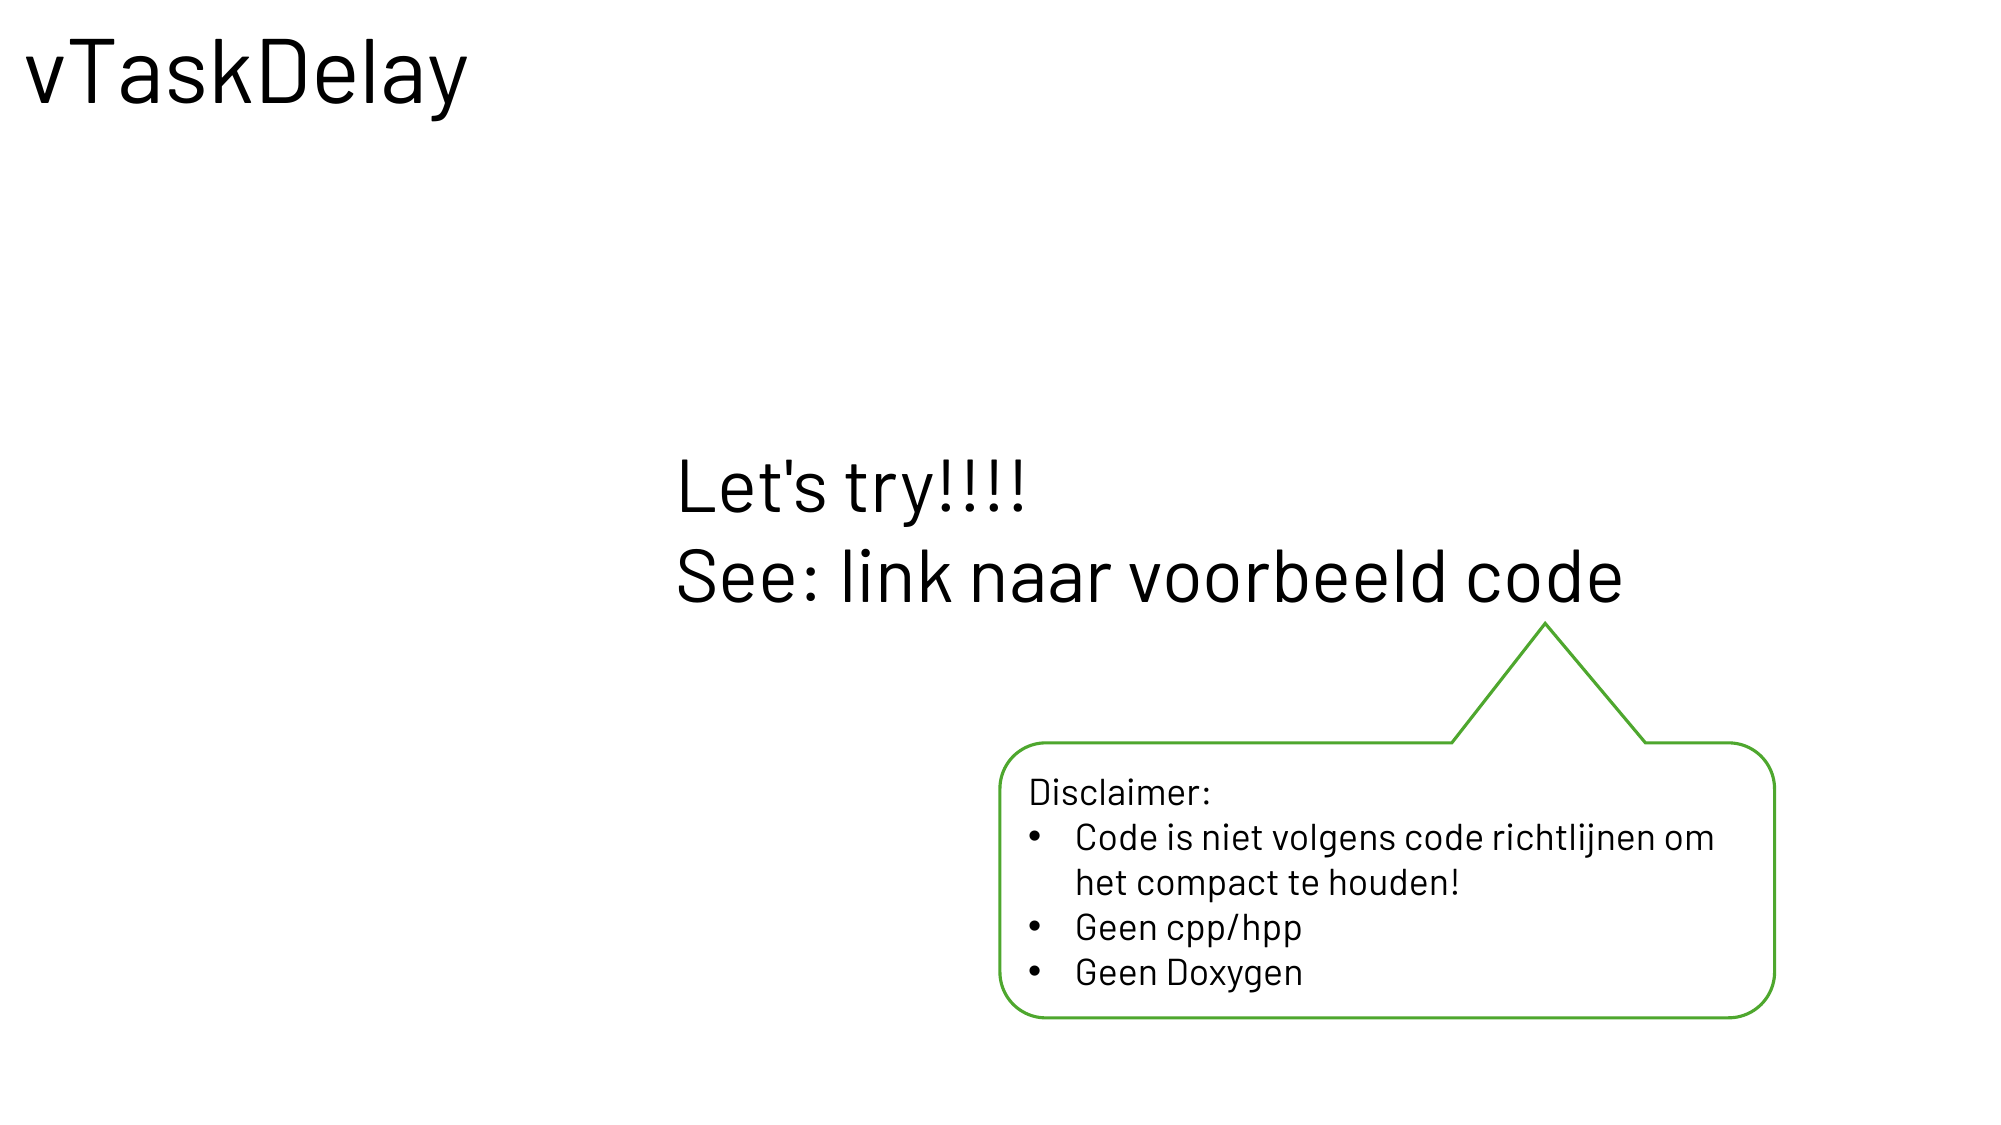

# vTaskDelay
Let's try!!!!
See: link naar voorbeeld code
Disclaimer:
Code is niet volgens code richtlijnen om het compact te houden!
Geen cpp/hpp
Geen Doxygen